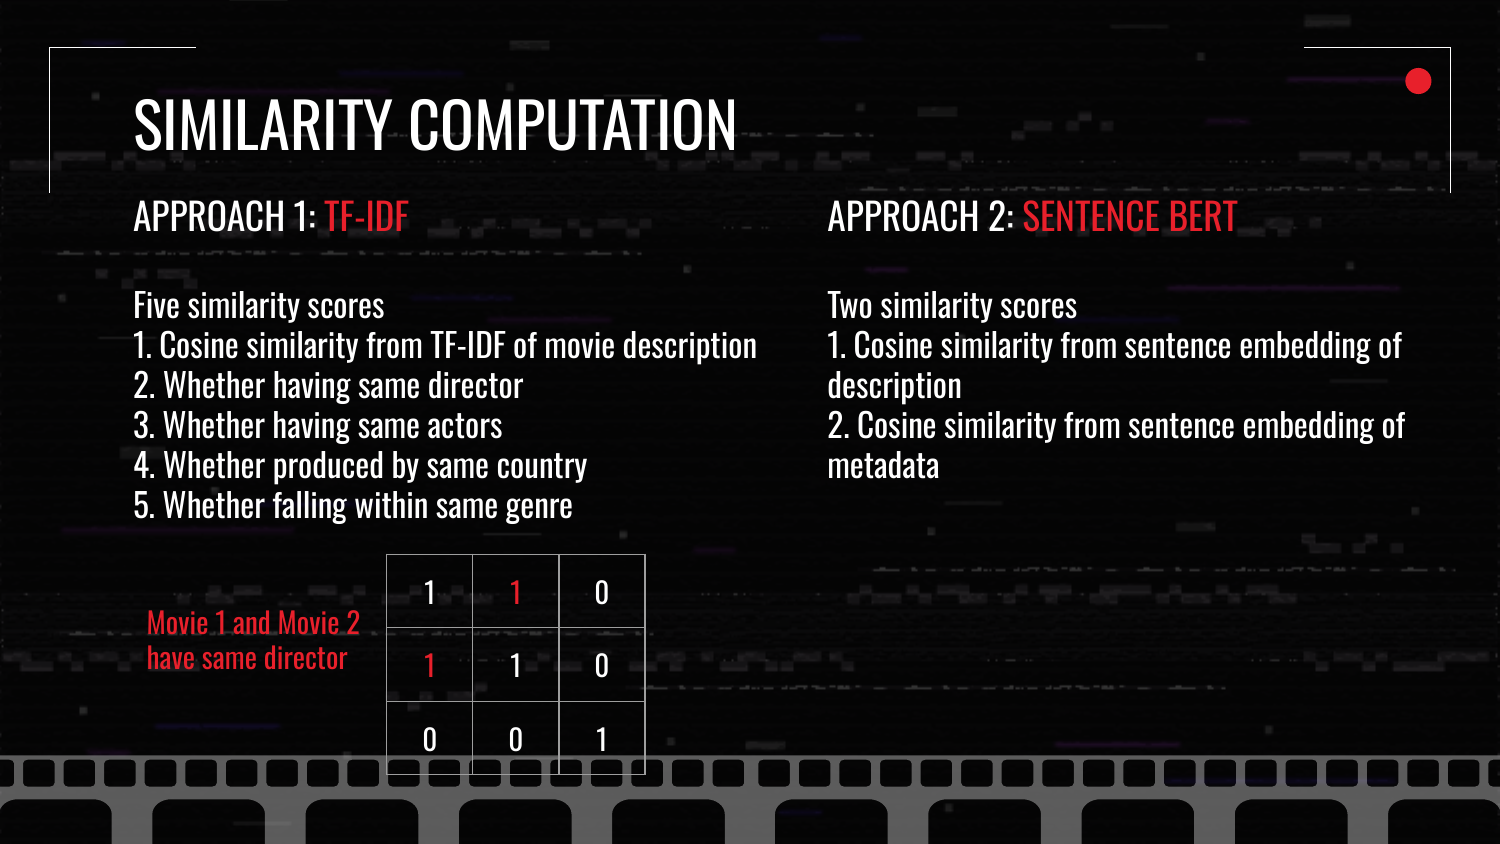

# SIMILARITY COMPUTATION
APPROACH 2: SENTENCE BERT
APPROACH 1: TF-IDF
Five similarity scores
1. Cosine similarity from TF-IDF of movie description
2. Whether having same director
3. Whether having same actors
4. Whether produced by same country
5. Whether falling within same genre
Two similarity scores
1. Cosine similarity from sentence embedding of description
2. Cosine similarity from sentence embedding of metadata
| 1 | 1 | 0 |
| --- | --- | --- |
| 1 | 1 | 0 |
| 0 | 0 | 1 |
Movie 1 and Movie 2 have same director